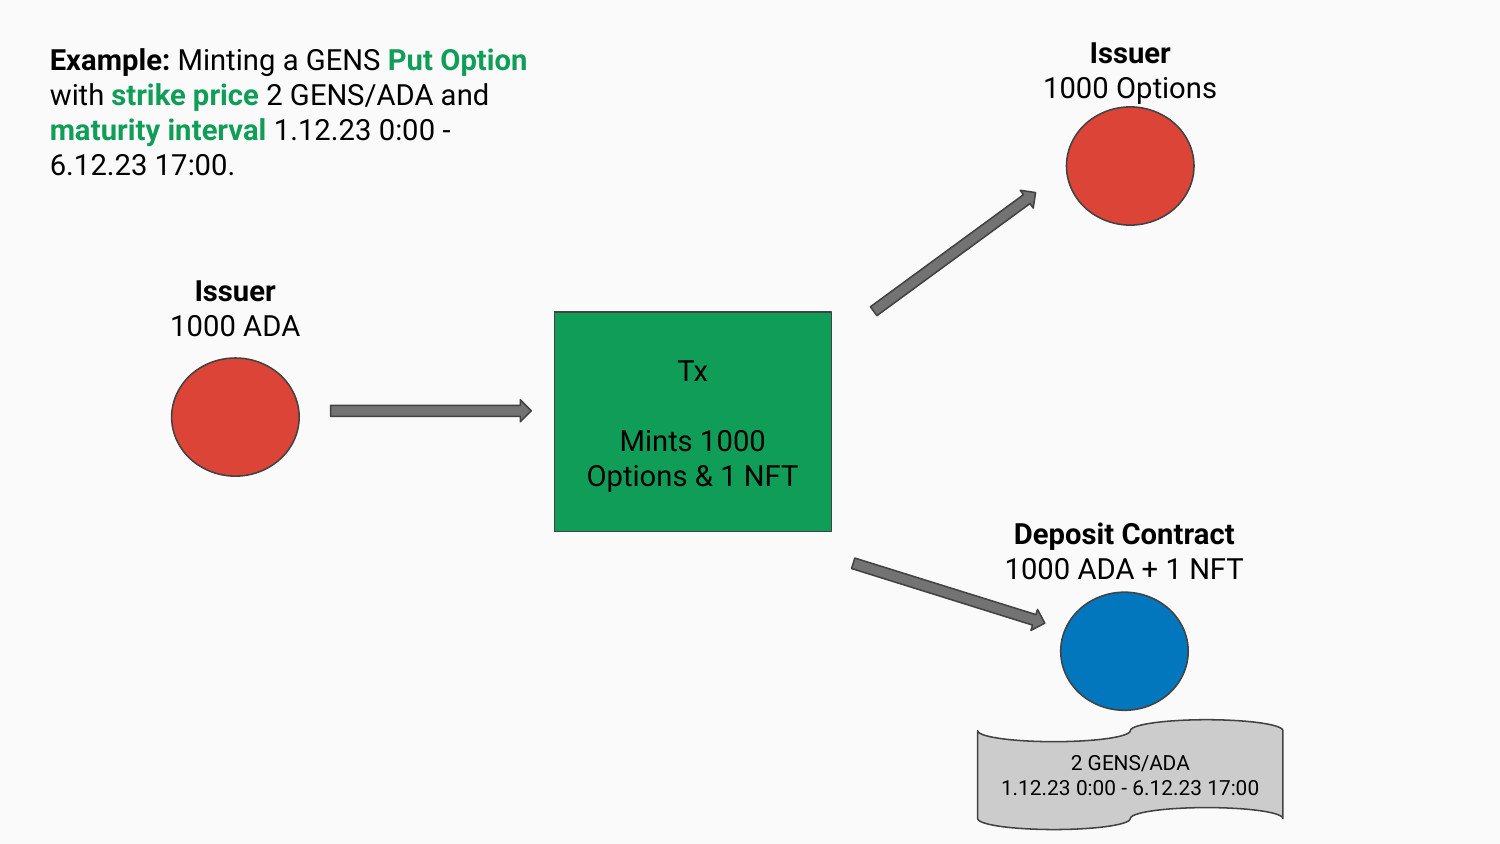

Issuer
1000 Options
Example: Minting a GENS Put Option with strike price 2 GENS/ADA and maturity interval 1.12.23 0:00 - 6.12.23 17:00.

Issuer
1000 ADA
Tx

Mints 1000 Options & 1 NFT

Deposit Contract
1000 ADA + 1 NFT

2 GENS/ADA
1.12.23 0:00 - 6.12.23 17:00